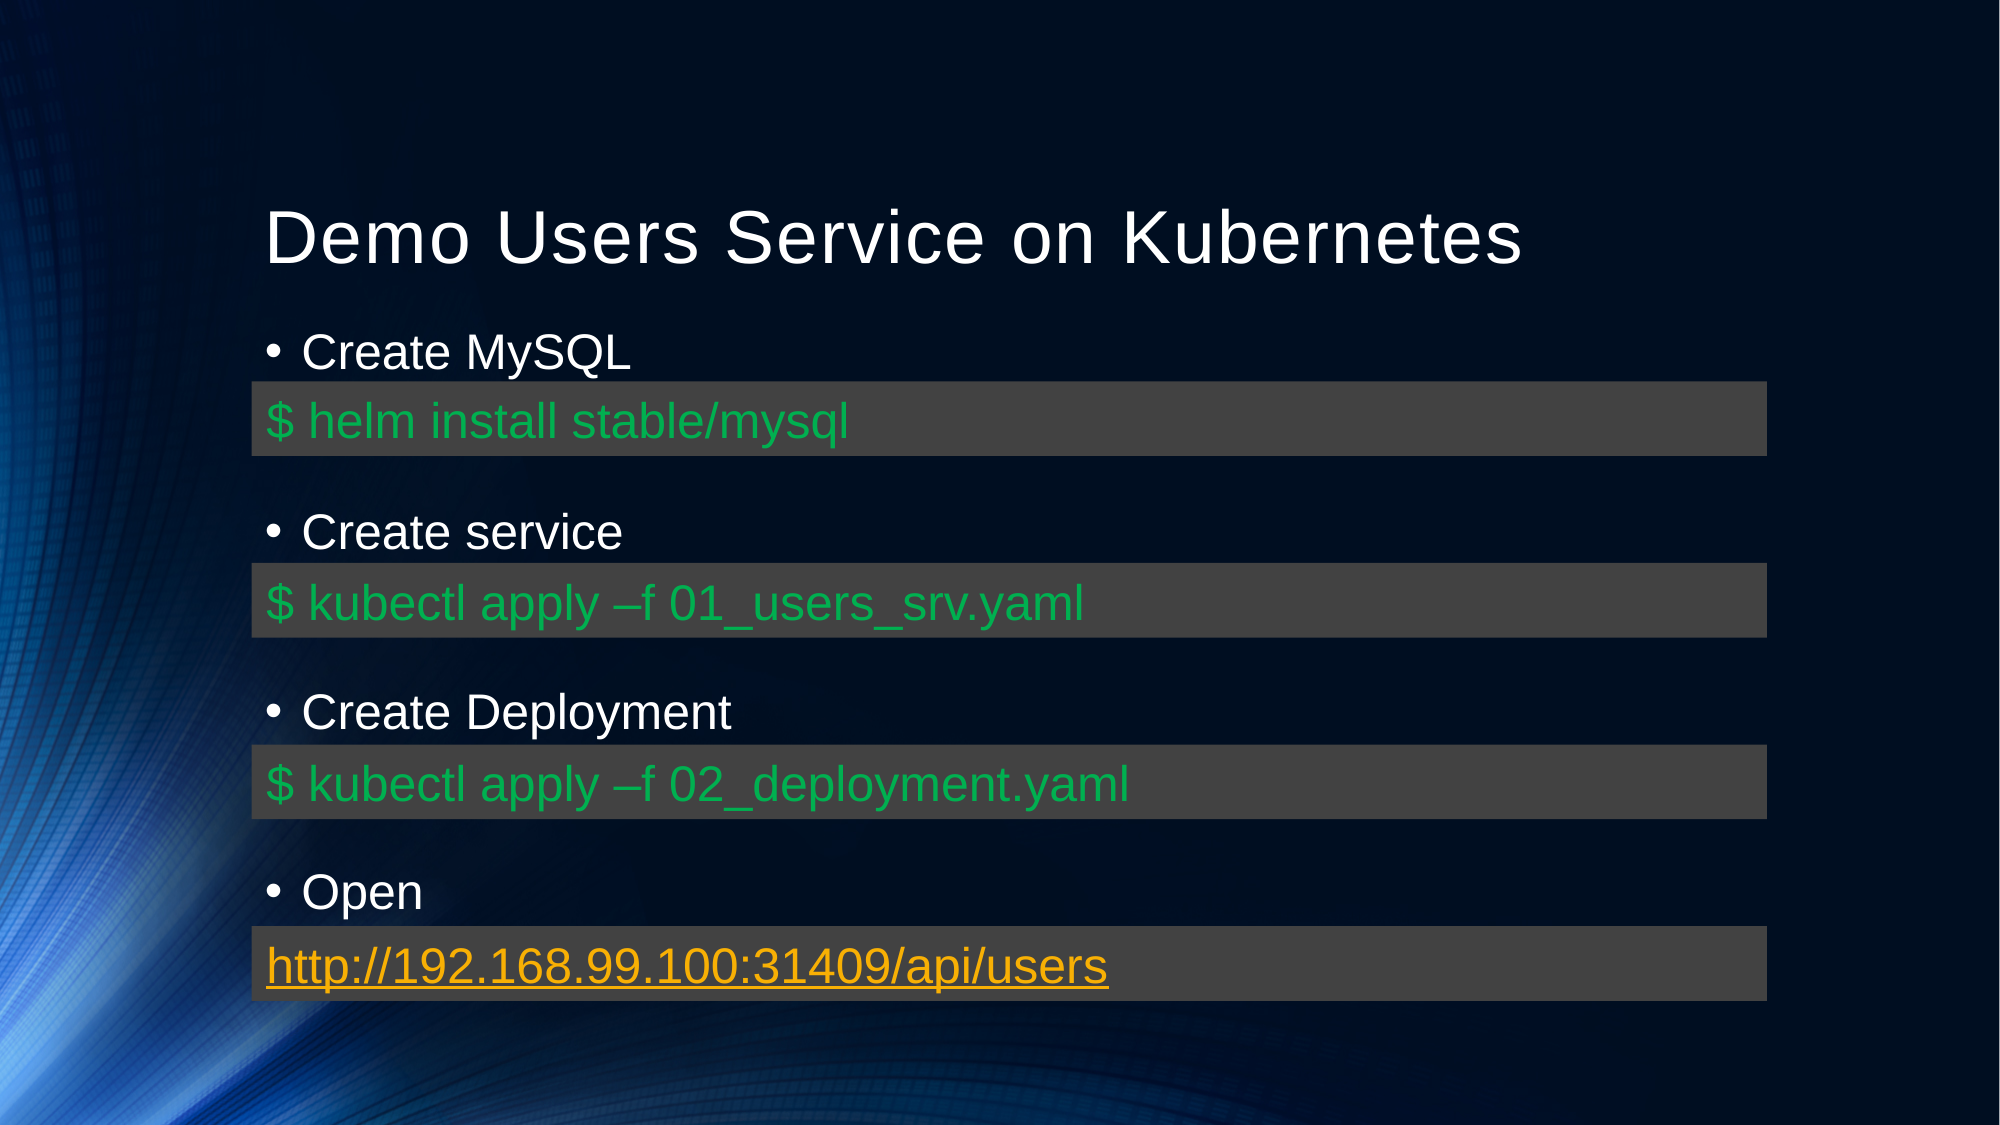

# Demo Users Service on Kubernetes
Create MySQL

Create service

Create Deployment

Open

$ helm install stable/mysql
$ kubectl apply –f 01_users_srv.yaml
$ kubectl apply –f 02_deployment.yaml
http://192.168.99.100:31409/api/users